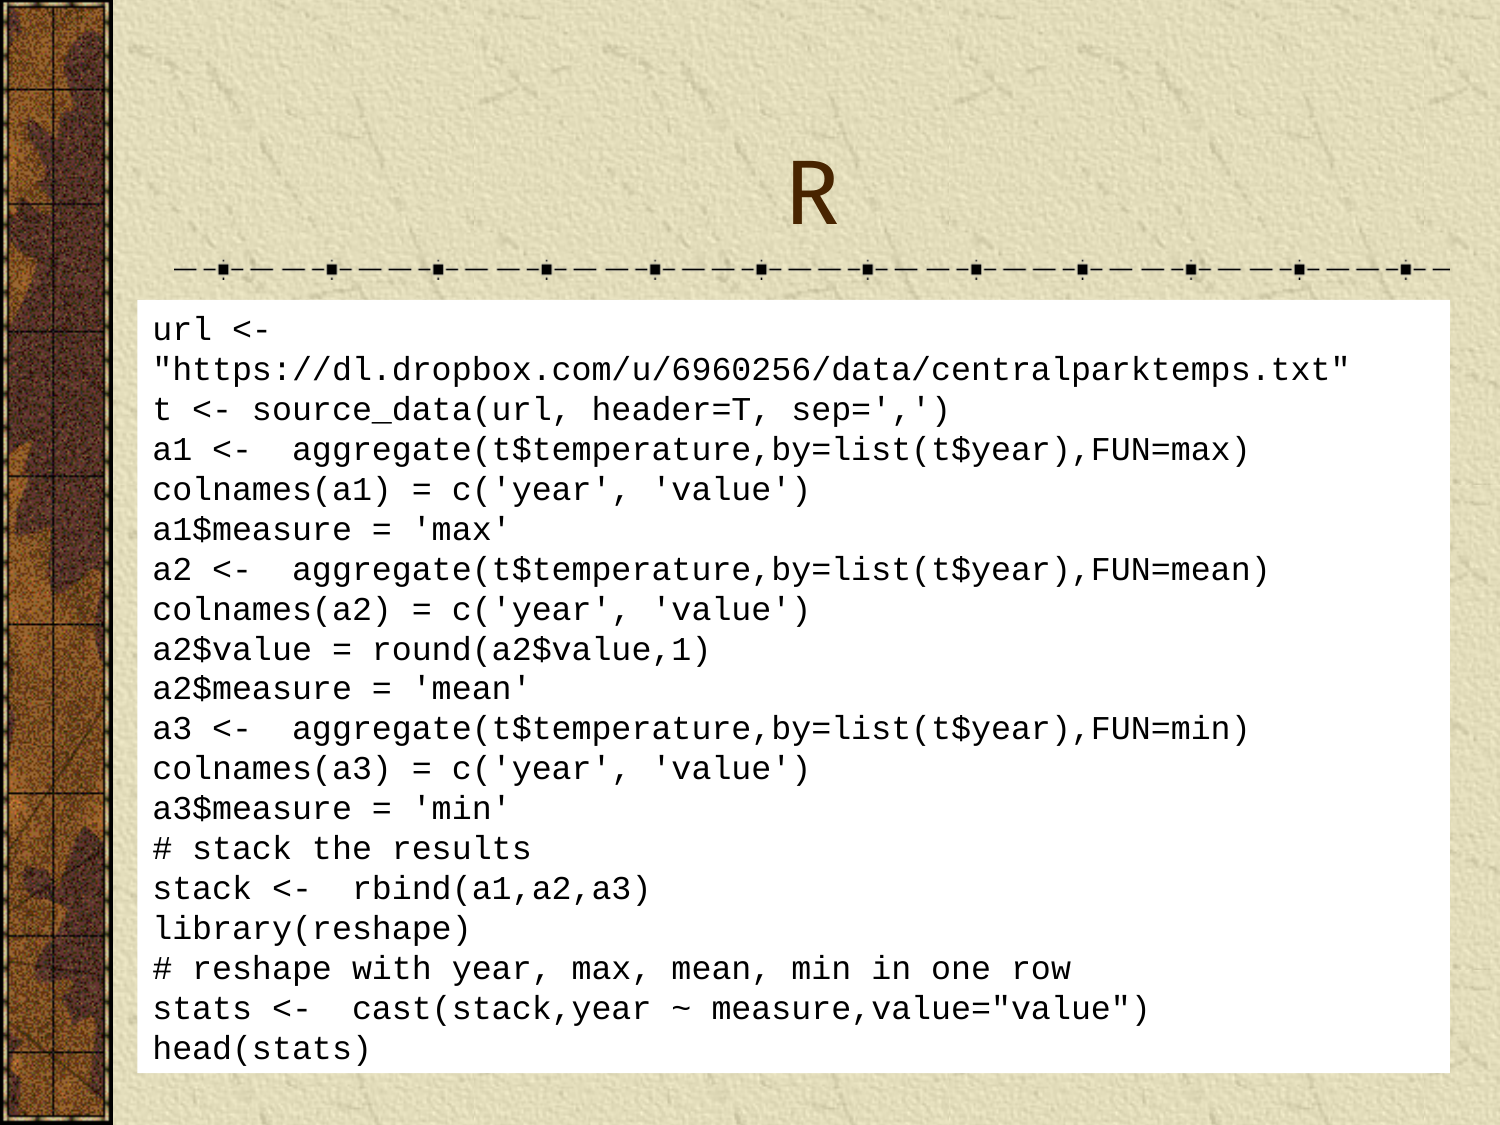

# R
url <-  "https://dl.dropbox.com/u/6960256/data/centralparktemps.txt"
t <- source_data(url, header=T, sep=',')
a1 <-  aggregate(t$temperature,by=list(t$year),FUN=max)
colnames(a1) = c('year', 'value')
a1$measure = 'max'
a2 <-  aggregate(t$temperature,by=list(t$year),FUN=mean)
colnames(a2) = c('year', 'value')
a2$value = round(a2$value,1)
a2$measure = 'mean'
a3 <-  aggregate(t$temperature,by=list(t$year),FUN=min)
colnames(a3) = c('year', 'value')
a3$measure = 'min'
# stack the results
stack <-  rbind(a1,a2,a3)
library(reshape)
# reshape with year, max, mean, min in one row
stats <-  cast(stack,year ~ measure,value="value")
head(stats)